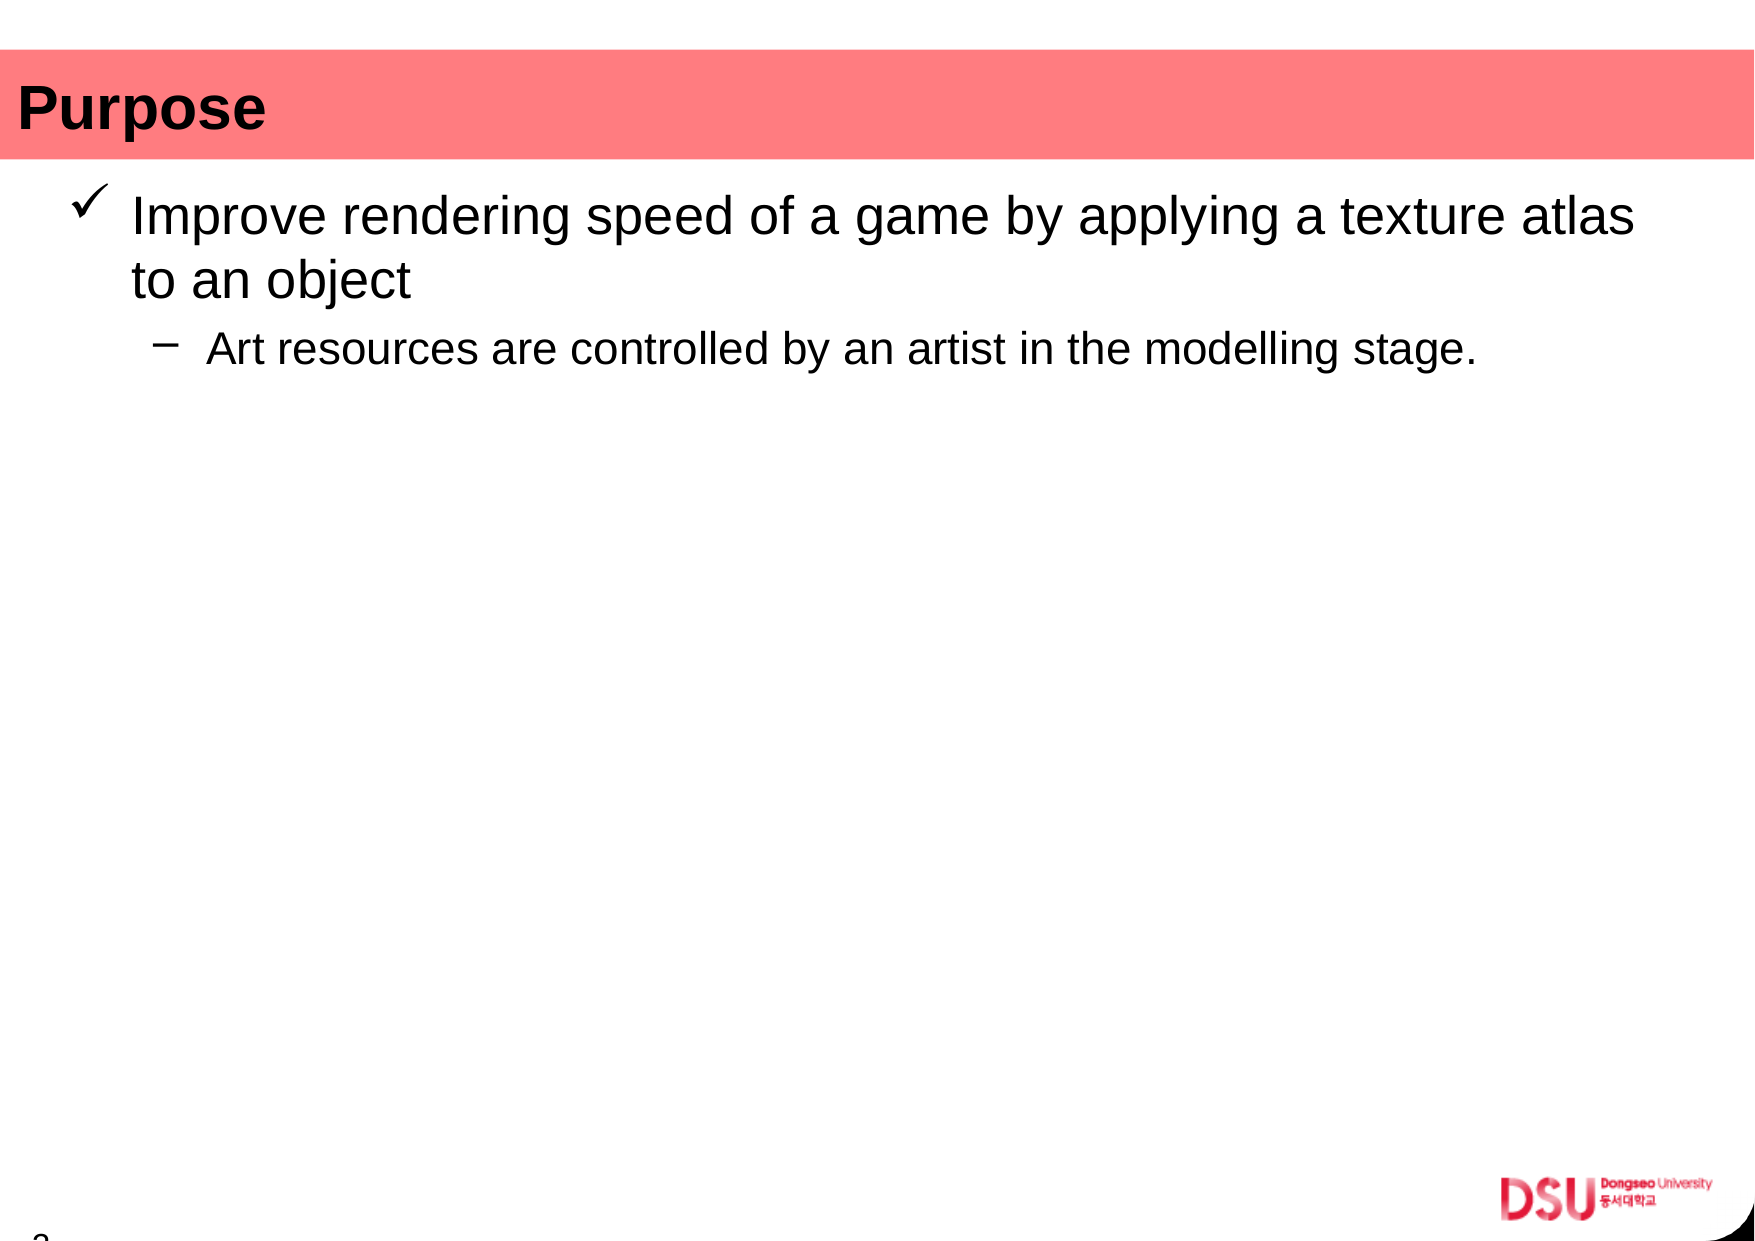

# Purpose
Improve rendering speed of a game by applying a texture atlas to an object
Art resources are controlled by an artist in the modelling stage.
              2